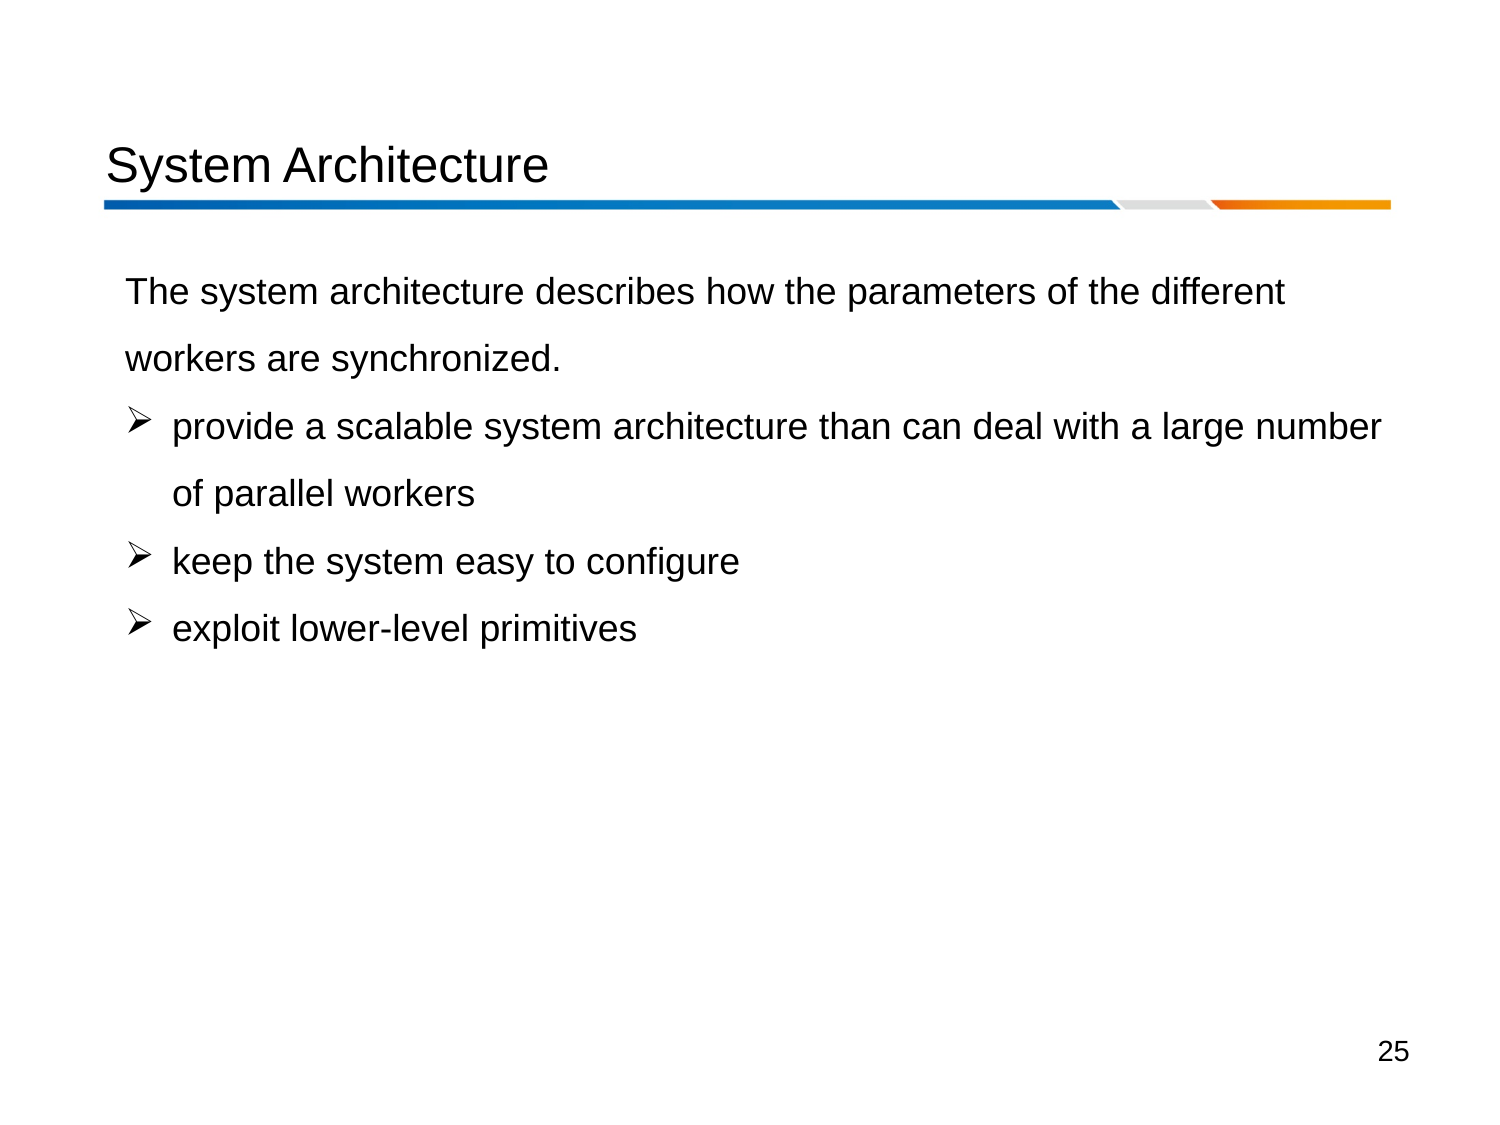

System Architecture
The system architecture describes how the parameters of the different workers are synchronized.
provide a scalable system architecture than can deal with a large number of parallel workers
keep the system easy to configure
exploit lower-level primitives
25